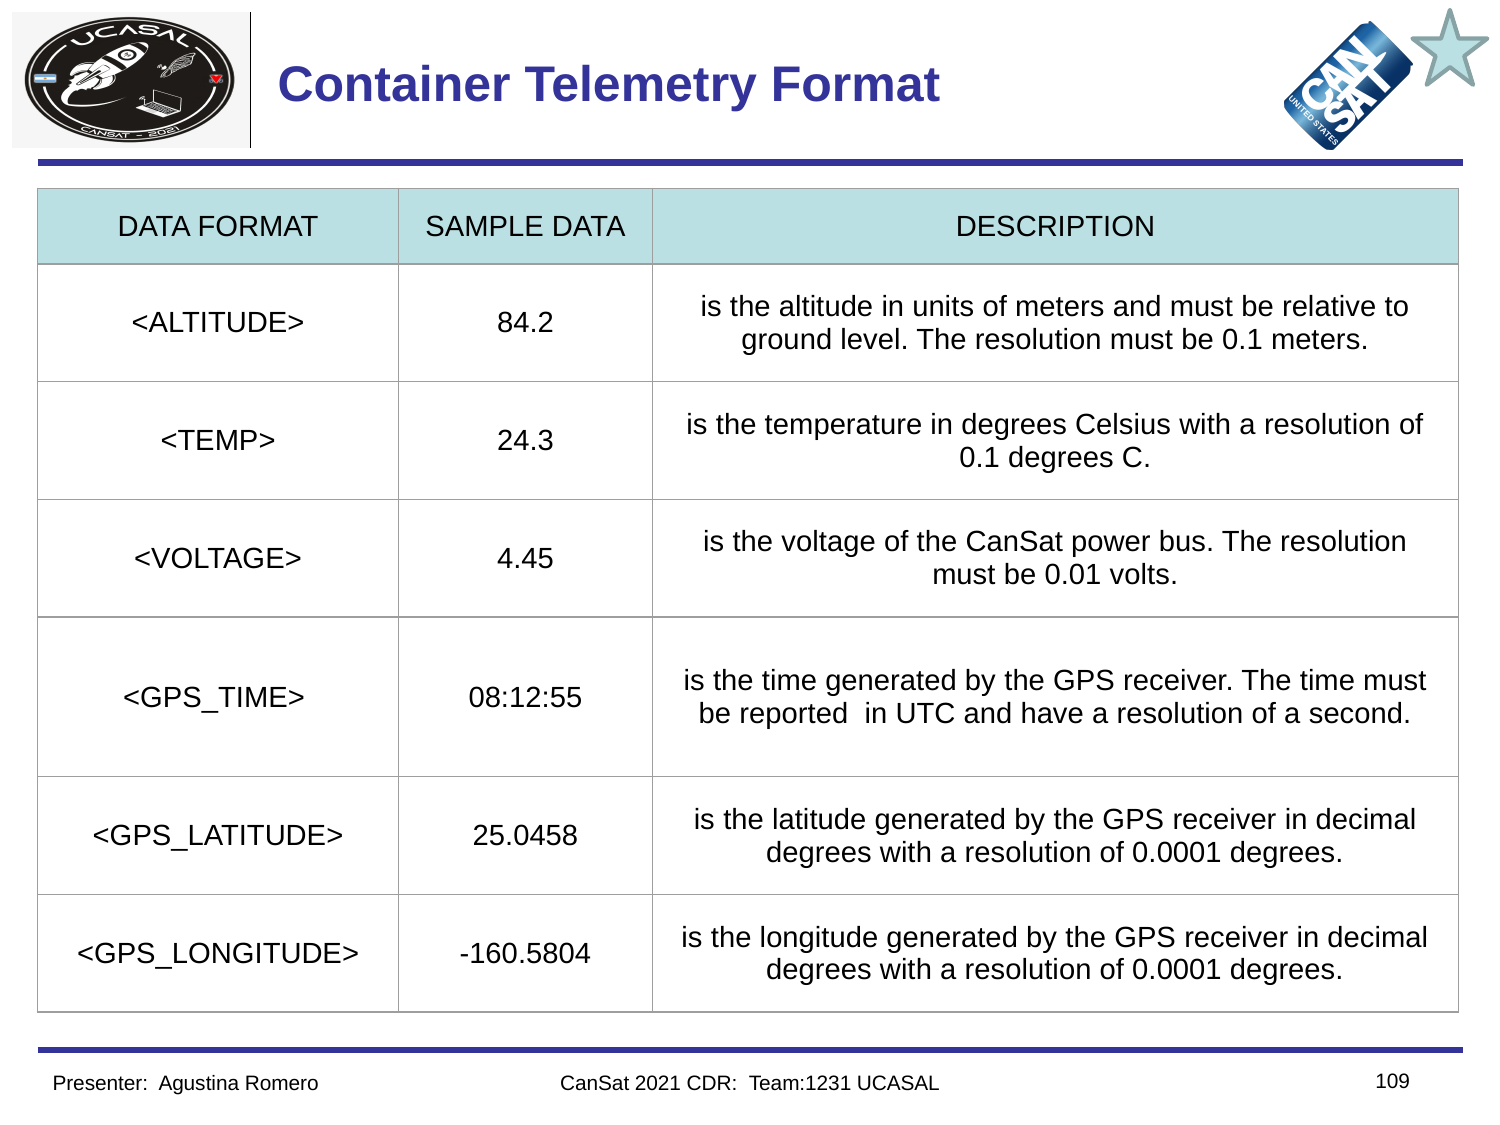

# Container Telemetry Format
| DATA FORMAT | SAMPLE DATA | DESCRIPTION |
| --- | --- | --- |
| <ALTITUDE> | 84.2 | is the altitude in units of meters and must be relative to ground level. The resolution must be 0.1 meters. |
| <TEMP> | 24.3 | is the temperature in degrees Celsius with a resolution of 0.1 degrees C. |
| <VOLTAGE> | 4.45 | is the voltage of the CanSat power bus. The resolution must be 0.01 volts. |
| <GPS\_TIME> | 08:12:55 | is the time generated by the GPS receiver. The time must be reported in UTC and have a resolution of a second. |
| <GPS\_LATITUDE> | 25.0458 | is the latitude generated by the GPS receiver in decimal degrees with a resolution of 0.0001 degrees. |
| <GPS\_LONGITUDE> | -160.5804 | is the longitude generated by the GPS receiver in decimal degrees with a resolution of 0.0001 degrees. |
109
Presenter:  Agustina Romero

CanSat 2021 CDR:  Team:1231 UCASAL